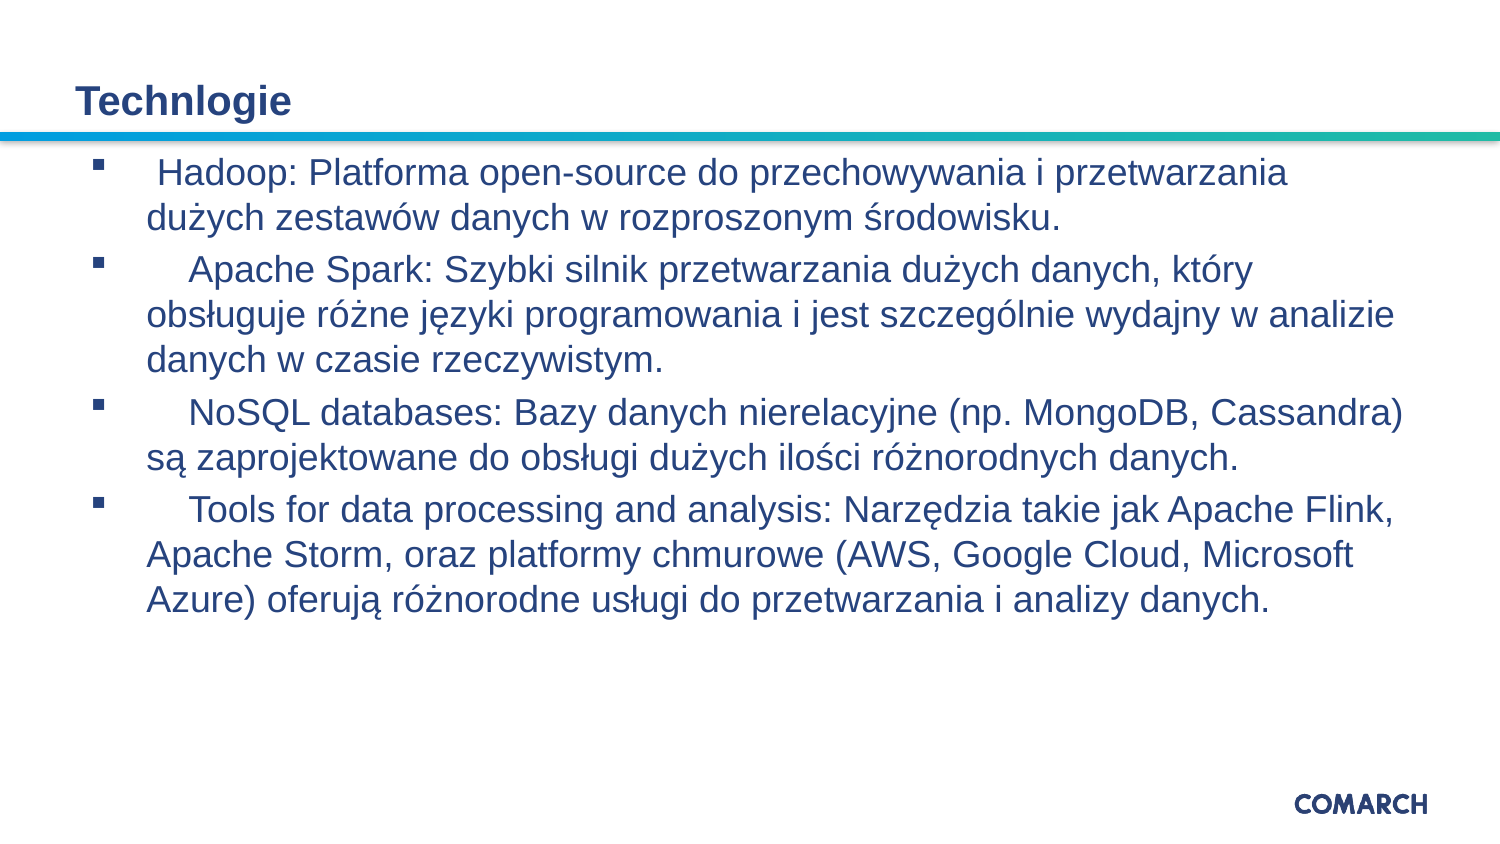

Technlogie
 Hadoop: Platforma open-source do przechowywania i przetwarzania dużych zestawów danych w rozproszonym środowisku.
    Apache Spark: Szybki silnik przetwarzania dużych danych, który obsługuje różne języki programowania i jest szczególnie wydajny w analizie danych w czasie rzeczywistym.
    NoSQL databases: Bazy danych nierelacyjne (np. MongoDB, Cassandra) są zaprojektowane do obsługi dużych ilości różnorodnych danych.
    Tools for data processing and analysis: Narzędzia takie jak Apache Flink, Apache Storm, oraz platformy chmurowe (AWS, Google Cloud, Microsoft Azure) oferują różnorodne usługi do przetwarzania i analizy danych.